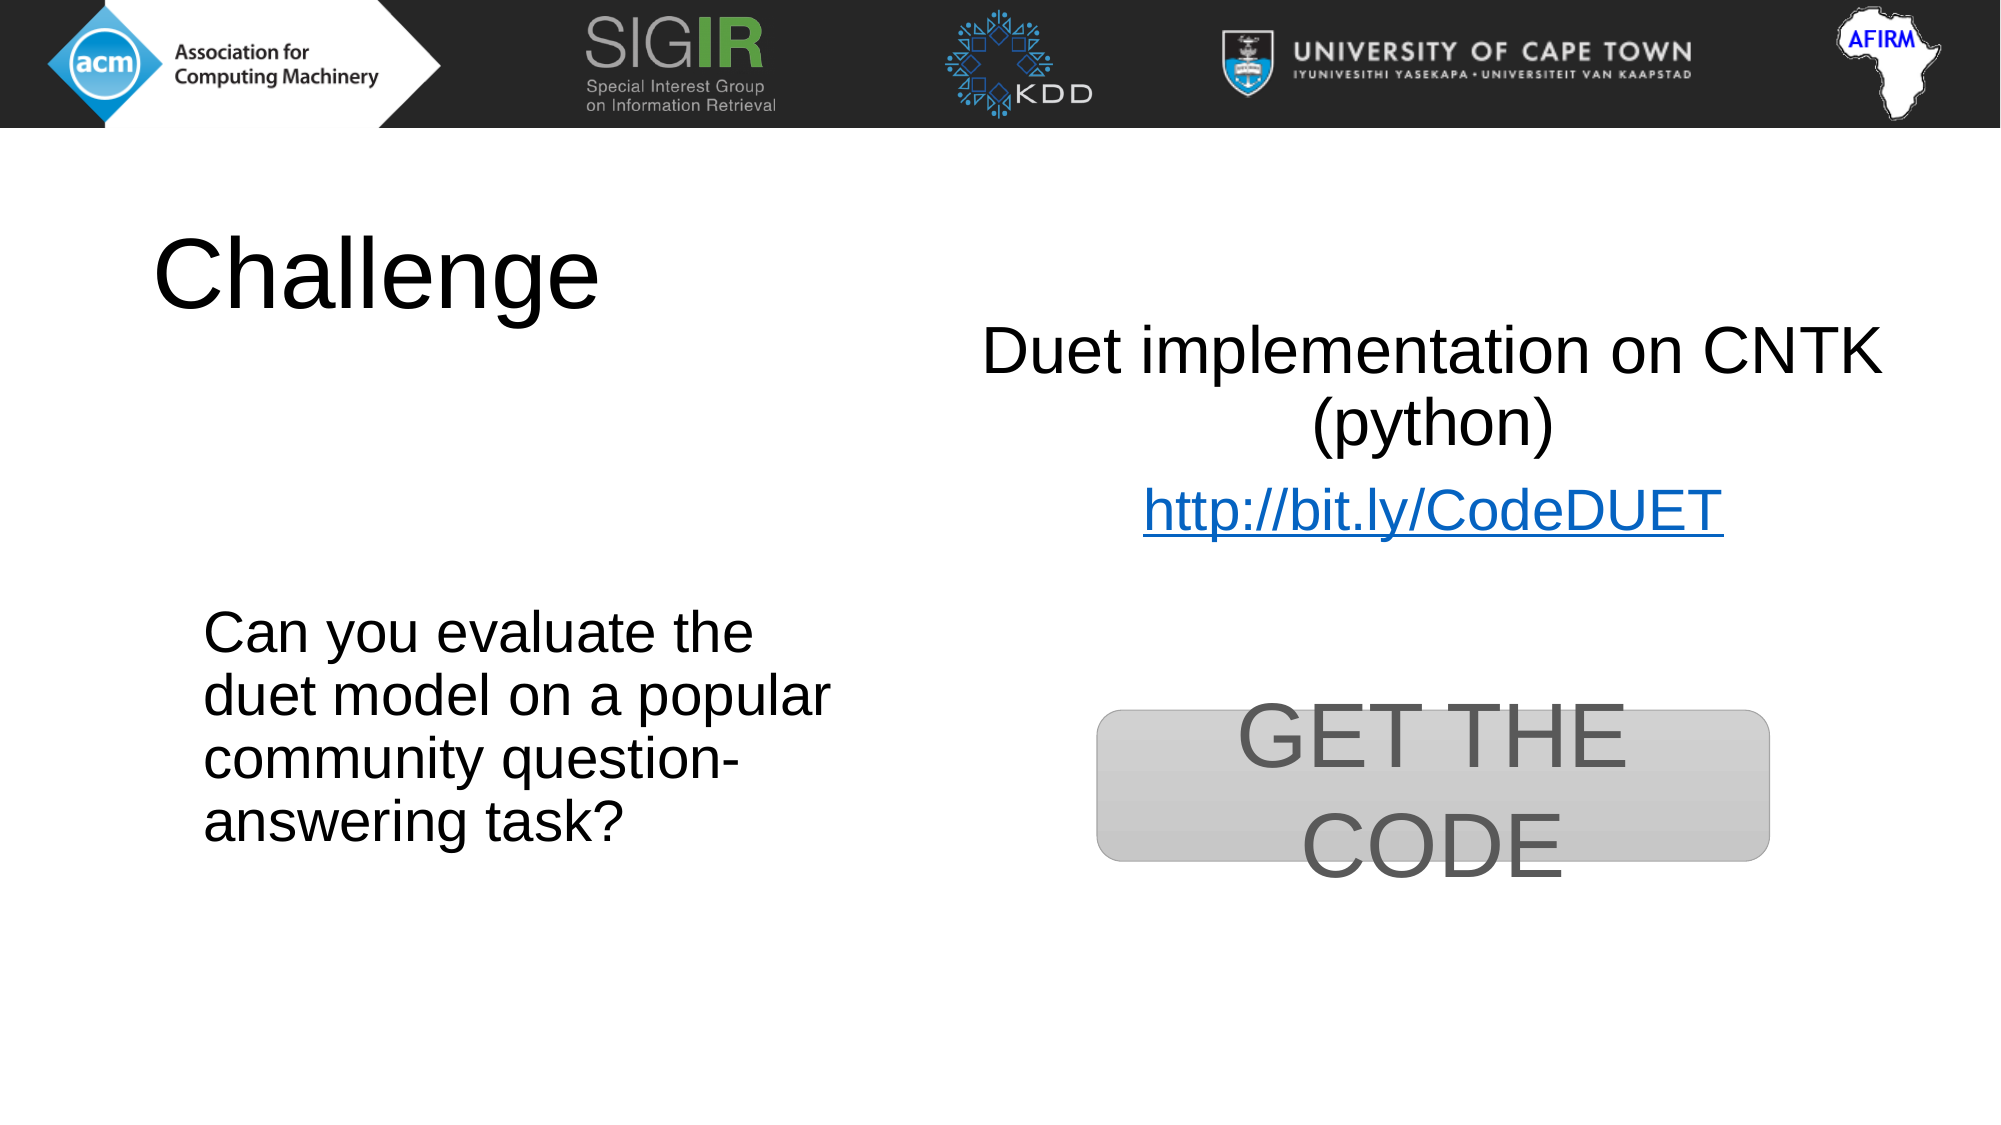

# Challenge
Duet implementation on CNTK (python)
http://bit.ly/CodeDUET
Can you evaluate the duet model on a popular community question-answering task?
Get the code